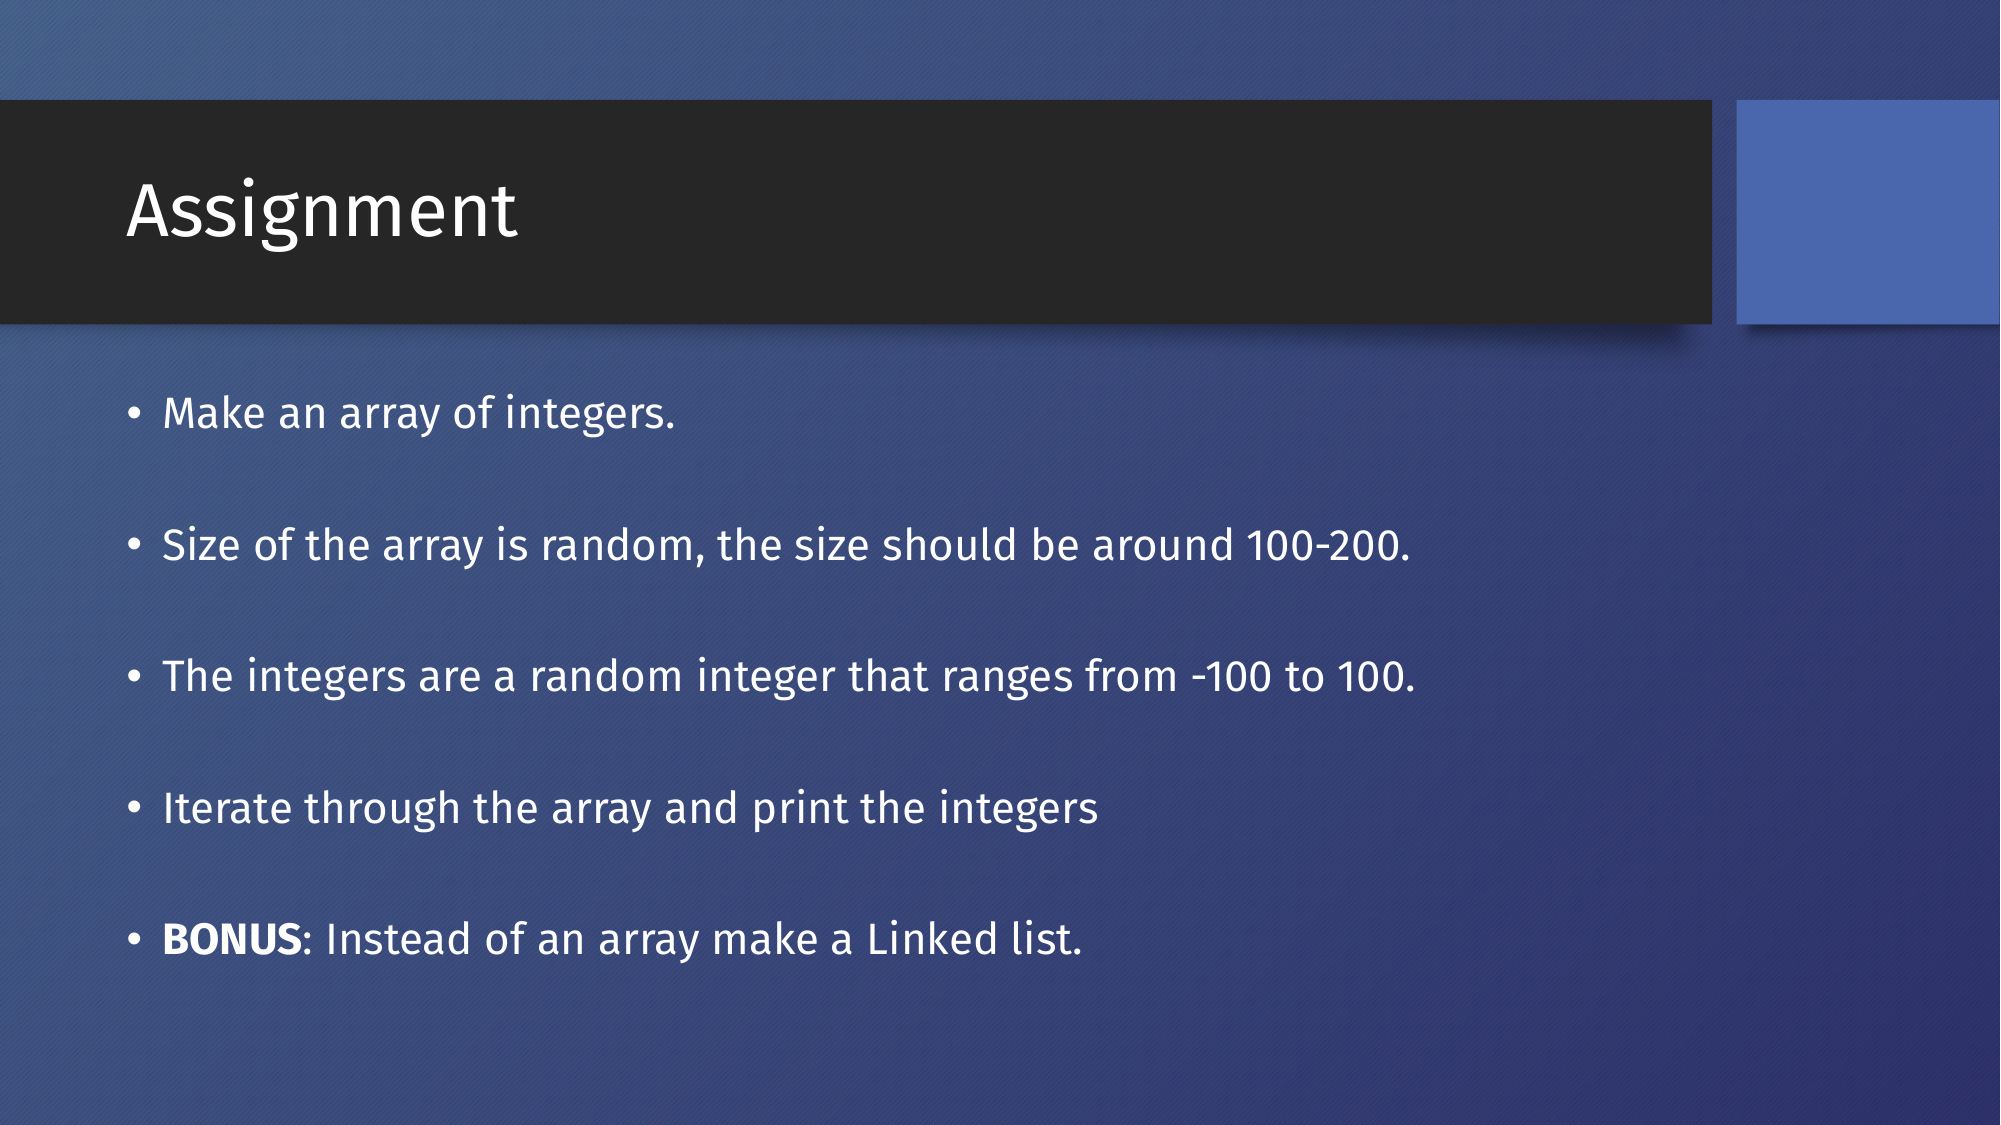

# Assignment
Make an array of integers.

Size of the array is random, the size should be around 100-200.

The integers are a random integer that ranges from -100 to 100.

Iterate through the array and print the integers

BONUS: Instead of an array make a Linked list.